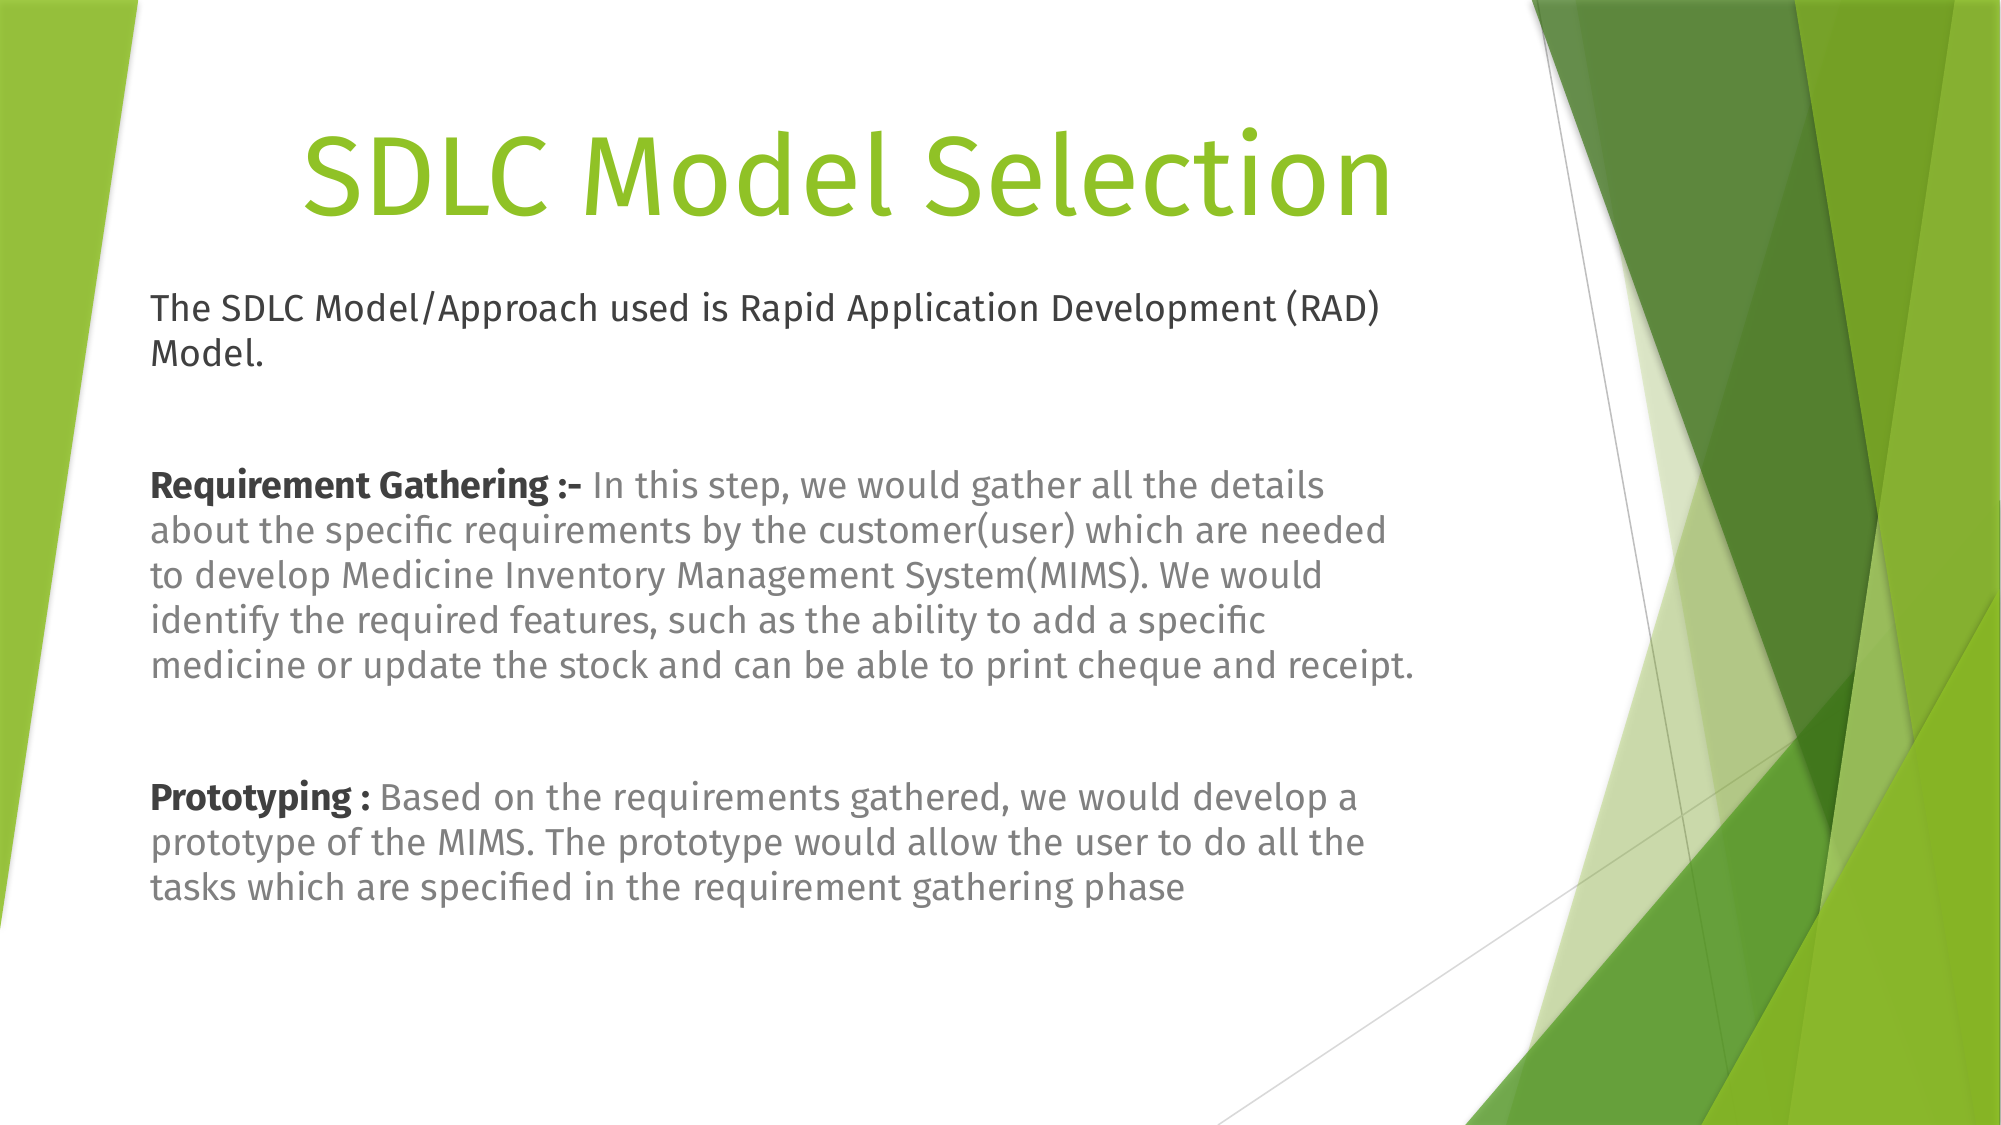

# SDLC Model Selection
The SDLC Model/Approach used is Rapid Application Development (RAD) Model.

Requirement Gathering :- In this step, we would gather all the details about the specific requirements by the customer(user) which are needed to develop Medicine Inventory Management System(MIMS). We would identify the required features, such as the ability to add a specific medicine or update the stock and can be able to print cheque and receipt.

Prototyping : Based on the requirements gathered, we would develop a prototype of the MIMS. The prototype would allow the user to do all the tasks which are specified in the requirement gathering phase